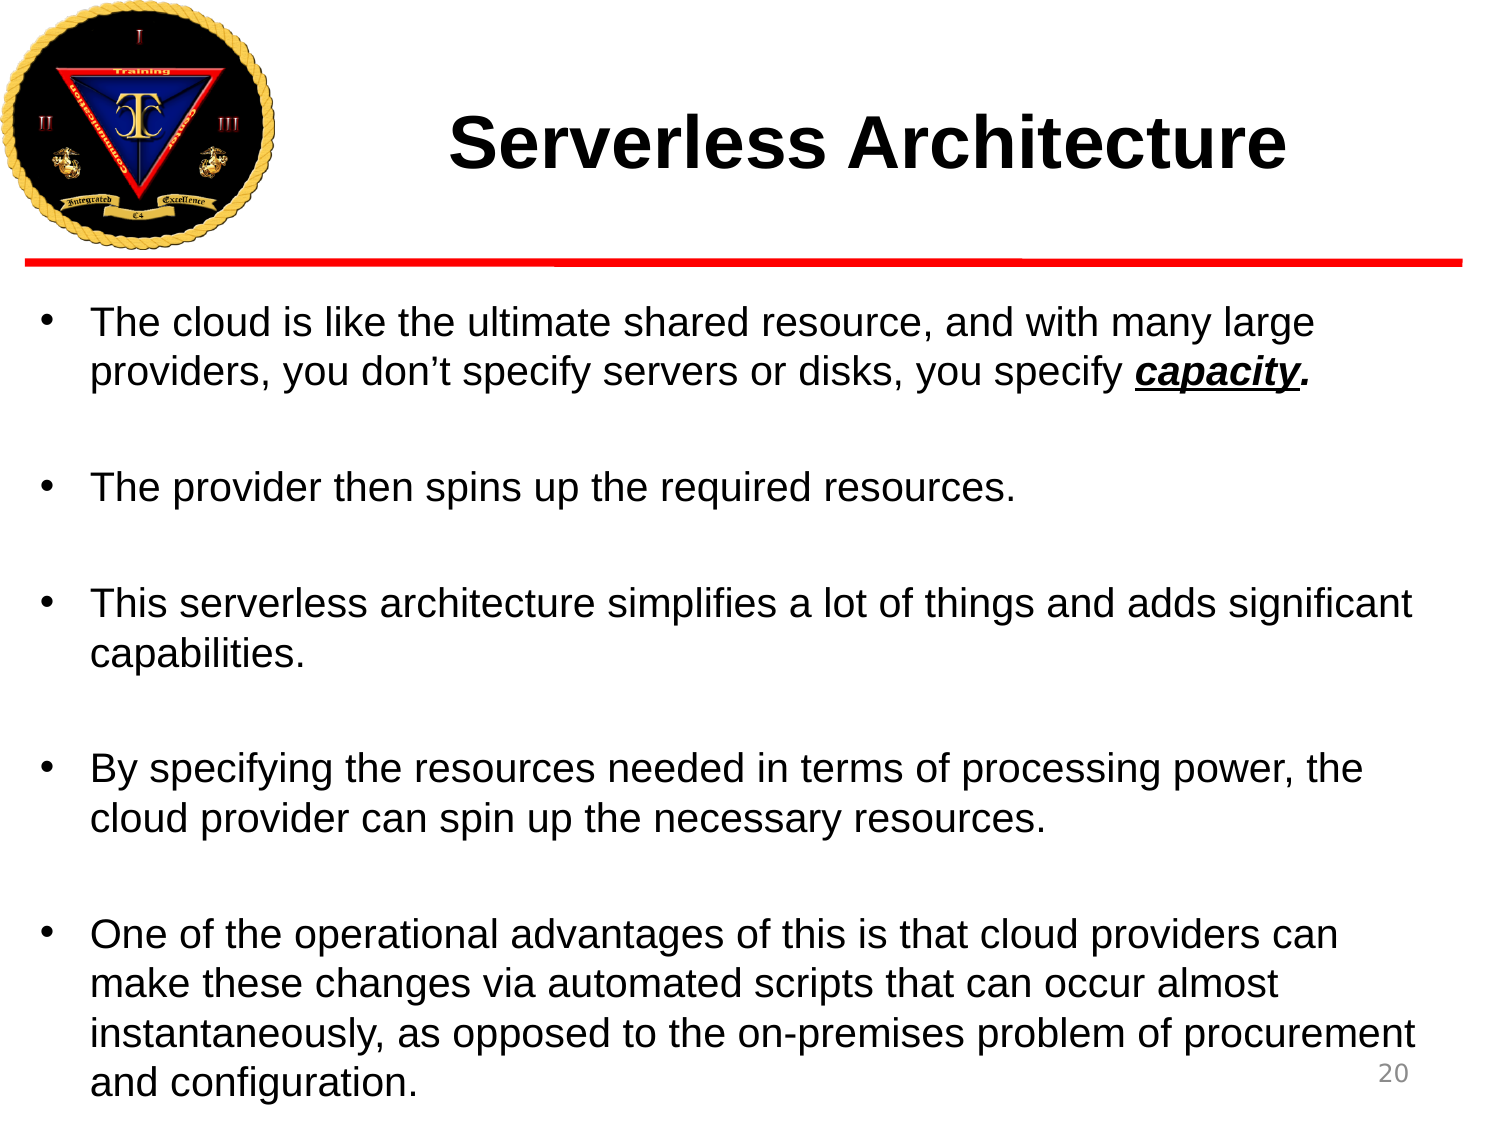

# Serverless Architecture
The cloud is like the ultimate shared resource, and with many large providers, you don’t specify servers or disks, you specify capacity.

The provider then spins up the required resources.

This serverless architecture simplifies a lot of things and adds significant capabilities.

By specifying the resources needed in terms of processing power, the cloud provider can spin up the necessary resources.

One of the operational advantages of this is that cloud providers can make these changes via automated scripts that can occur almost instantaneously, as opposed to the on-premises problem of procurement and configuration.
20